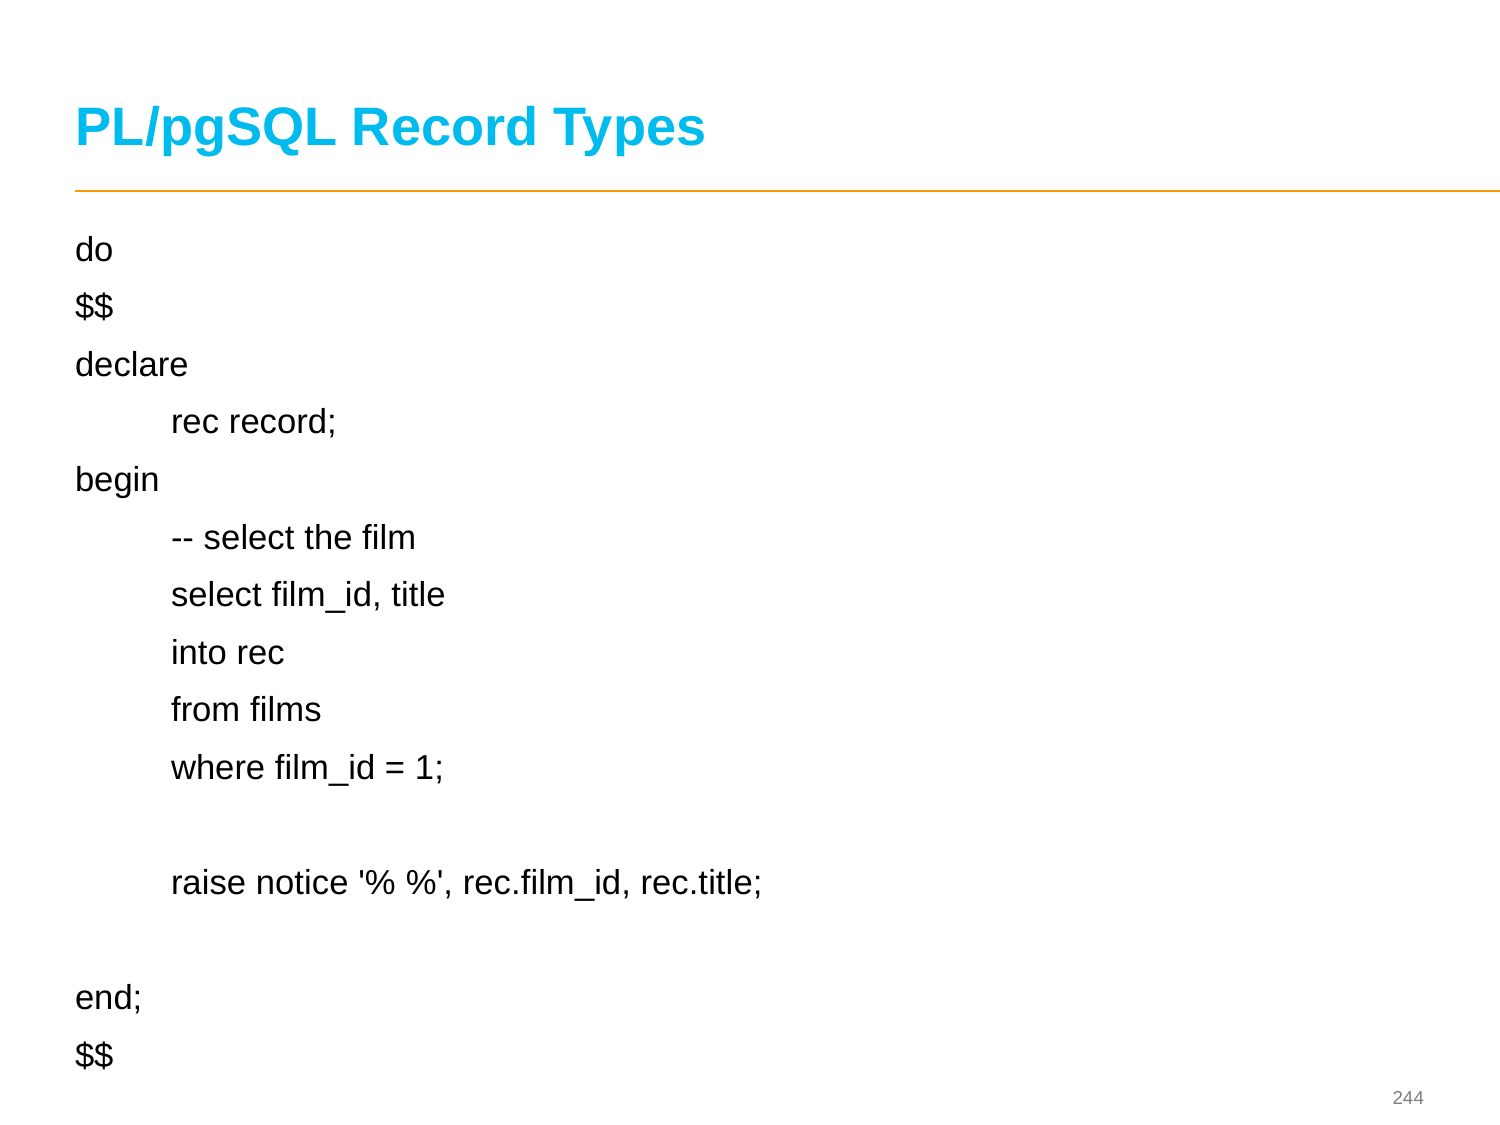

# PL/pgSQL Record Types
do
$$
declare
	rec record;
begin
	-- select the film
	select film_id, title
	into rec
	from films
	where film_id = 1;

	raise notice '% %', rec.film_id, rec.title;

end;
$$